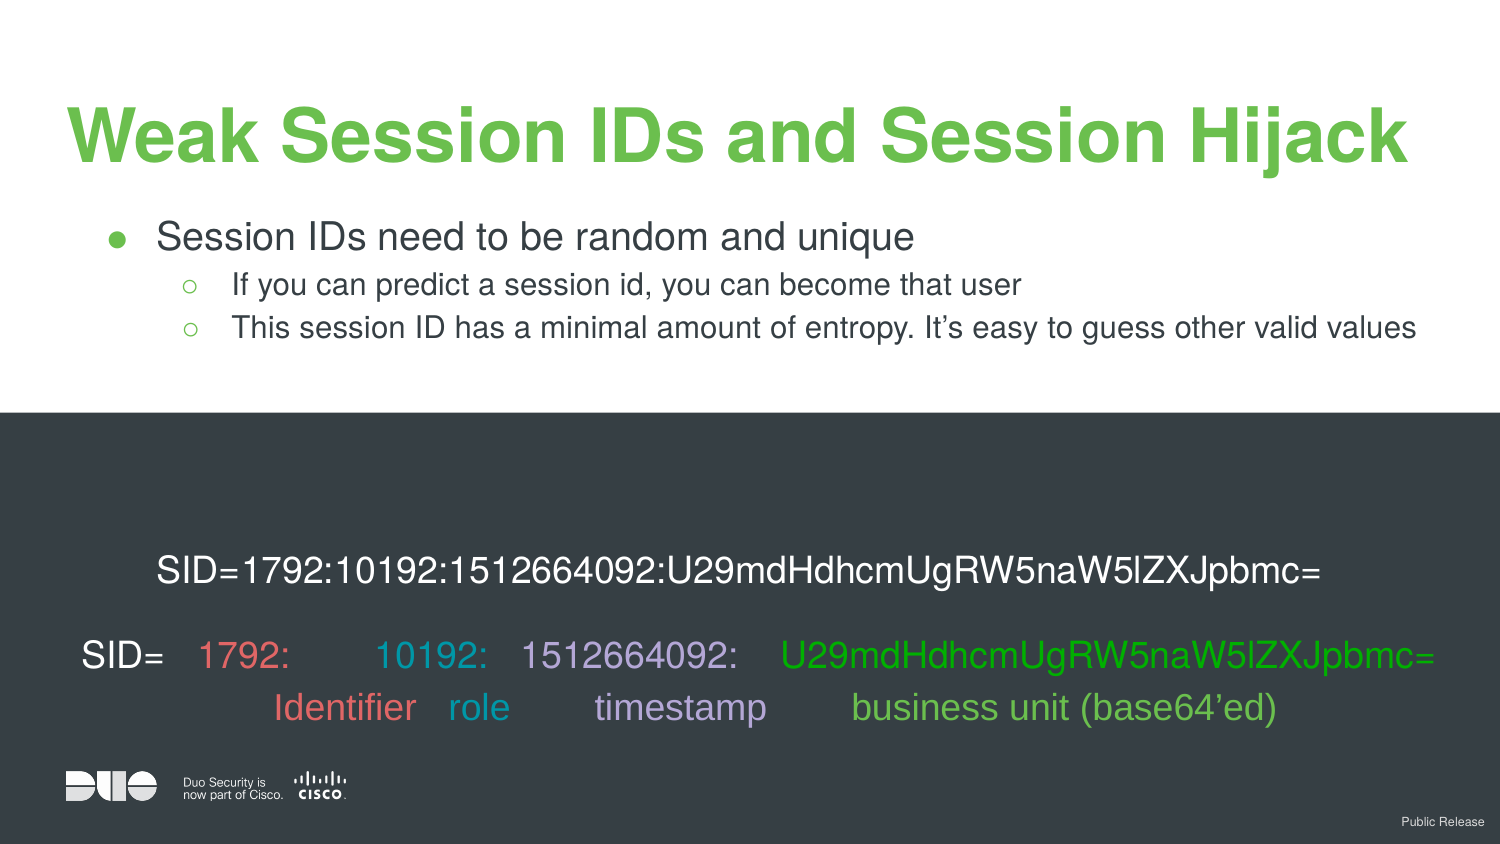

# Weak Session IDs and Session Hijack
Session IDs need to be random and unique
If you can predict a session id, you can become that user
This session ID has a minimal amount of entropy. It’s easy to guess other valid values

SID=1792:10192:1512664092:U29mdHdhcmUgRW5naW5lZXJpbmc=
SID=   1792:        10192:   1512664092:    U29mdHdhcmUgRW5naW5lZXJpbmc=
    	    Identifier   role        timestamp        business unit (base64’ed)